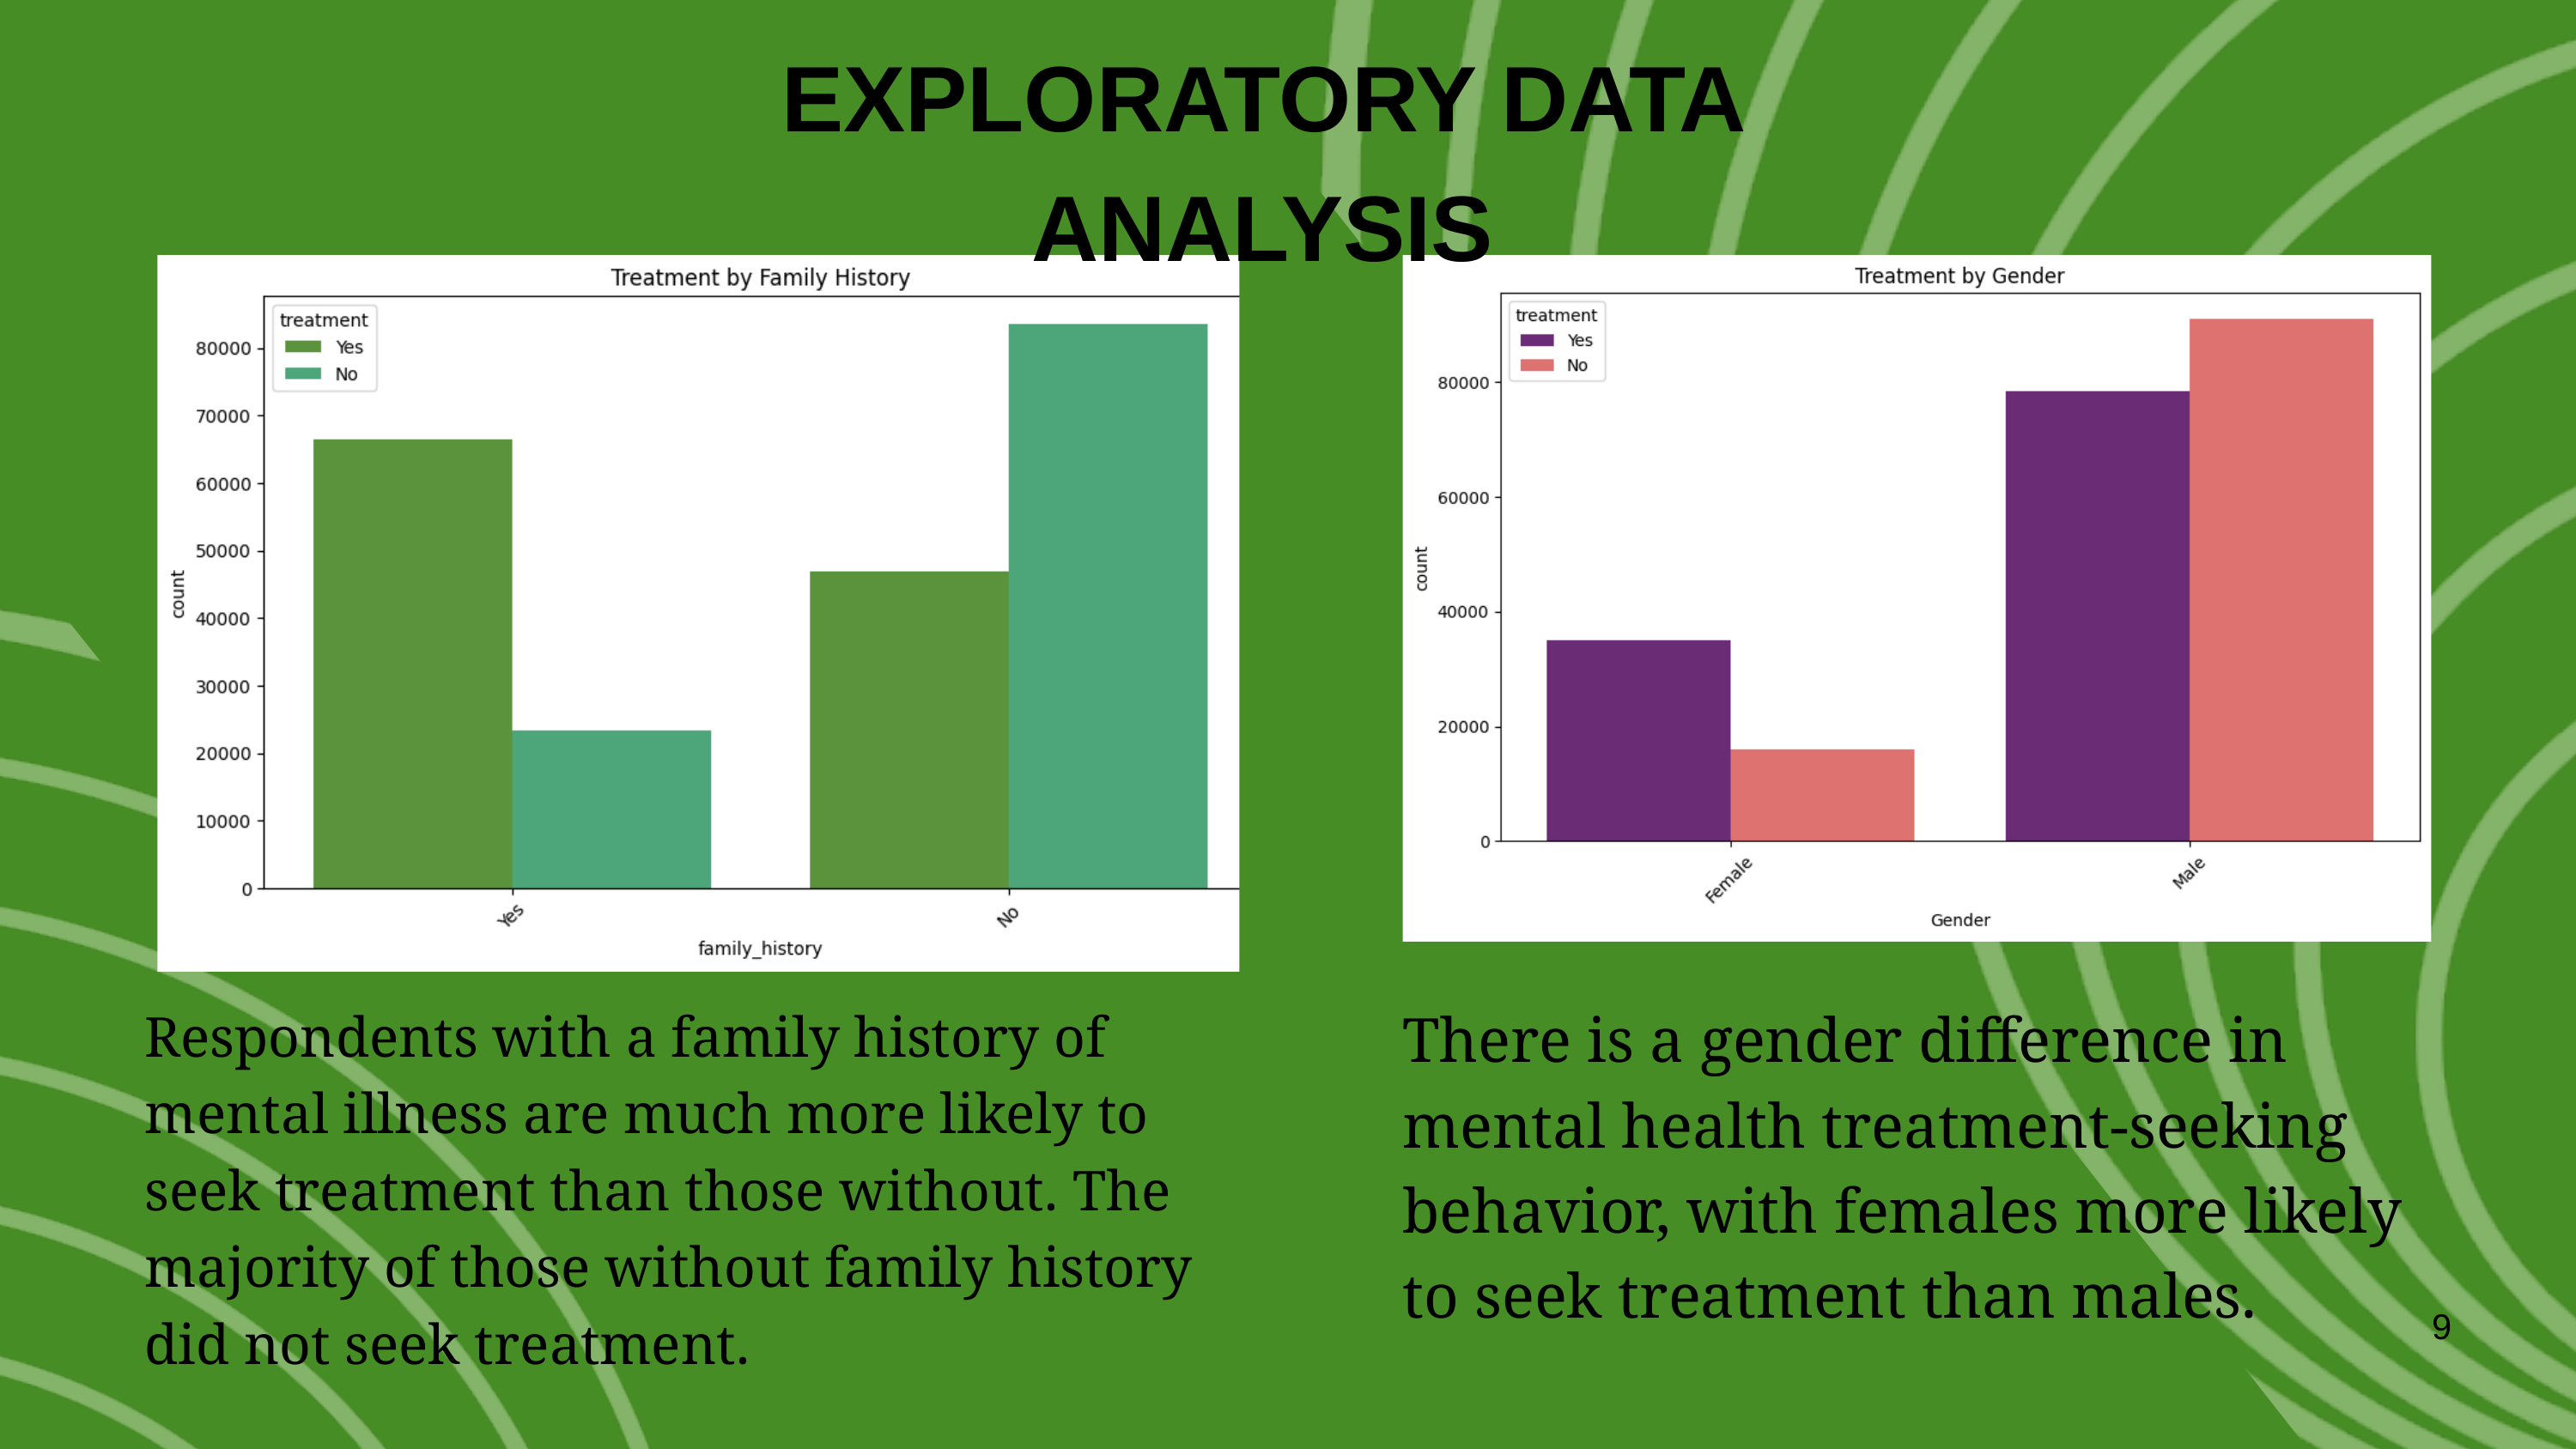

EXPLORATORY DATA ANALYSIS

There is a gender difference in mental health treatment-seeking behavior, with females more likely to seek treatment than males.
Respondents with a family history of mental illness are much more likely to seek treatment than those without. The majority of those without family history did not seek treatment.
9